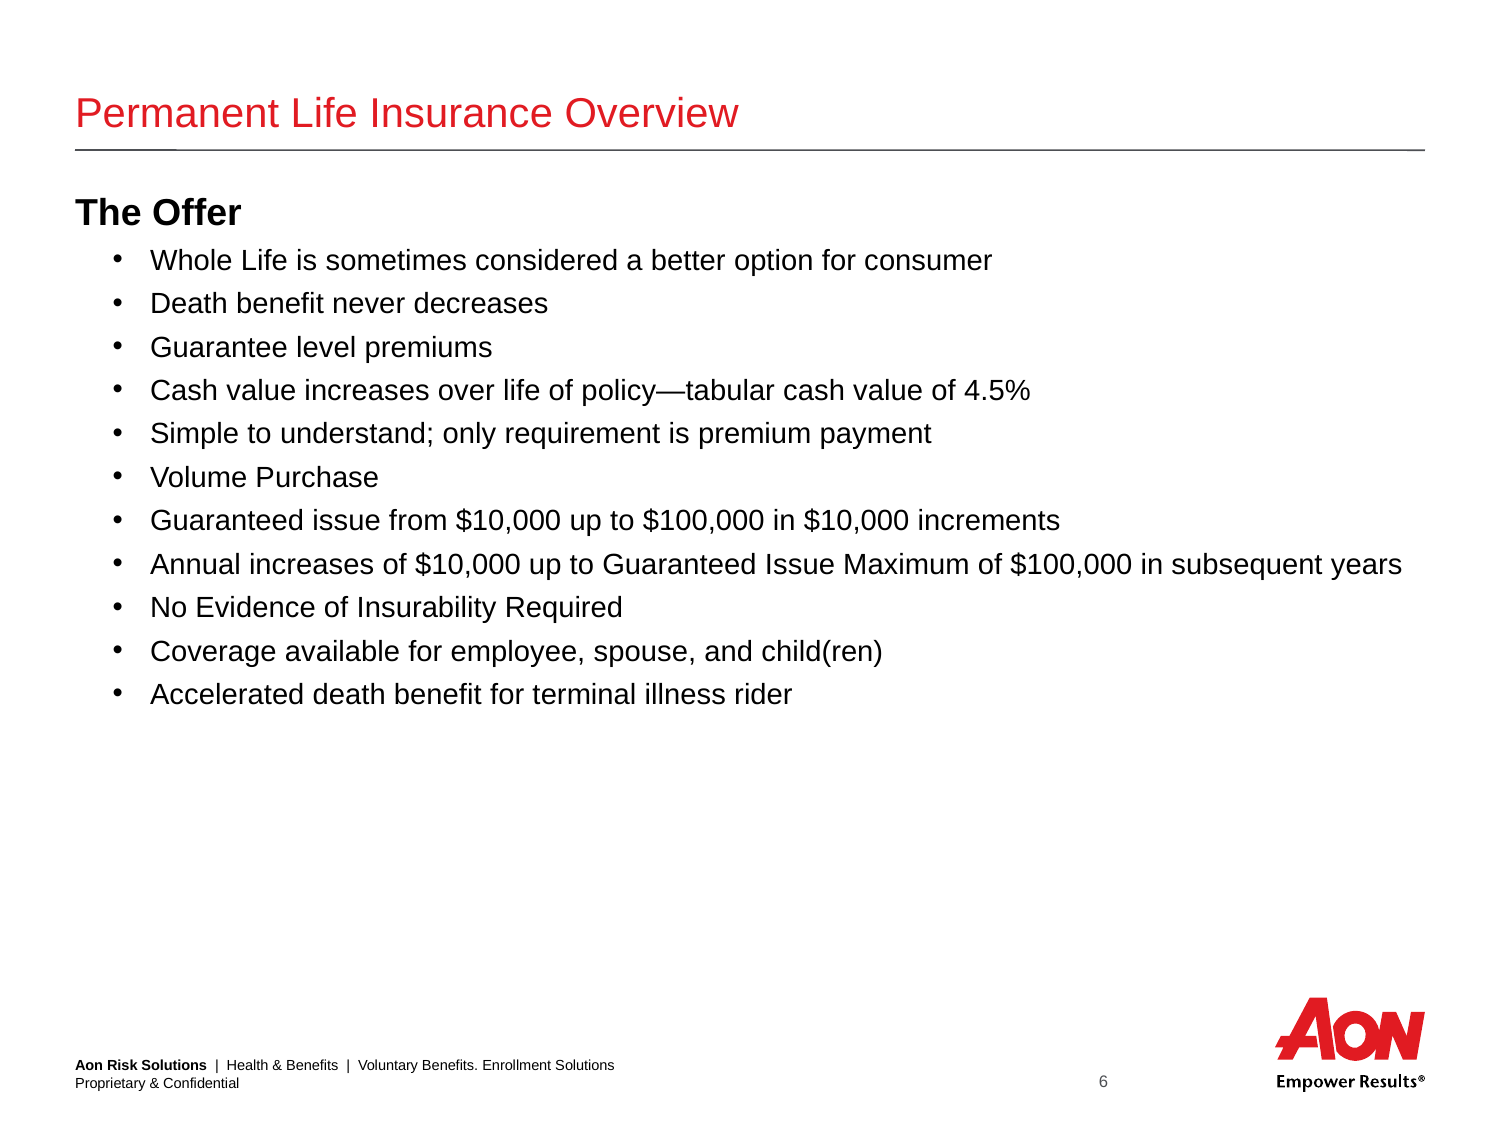

# Permanent Life Insurance Overview
The Offer
Whole Life is sometimes considered a better option for consumer
Death benefit never decreases
Guarantee level premiums
Cash value increases over life of policy—tabular cash value of 4.5%
Simple to understand; only requirement is premium payment
Volume Purchase
Guaranteed issue from $10,000 up to $100,000 in $10,000 increments
Annual increases of $10,000 up to Guaranteed Issue Maximum of $100,000 in subsequent years
No Evidence of Insurability Required
Coverage available for employee, spouse, and child(ren)
Accelerated death benefit for terminal illness rider